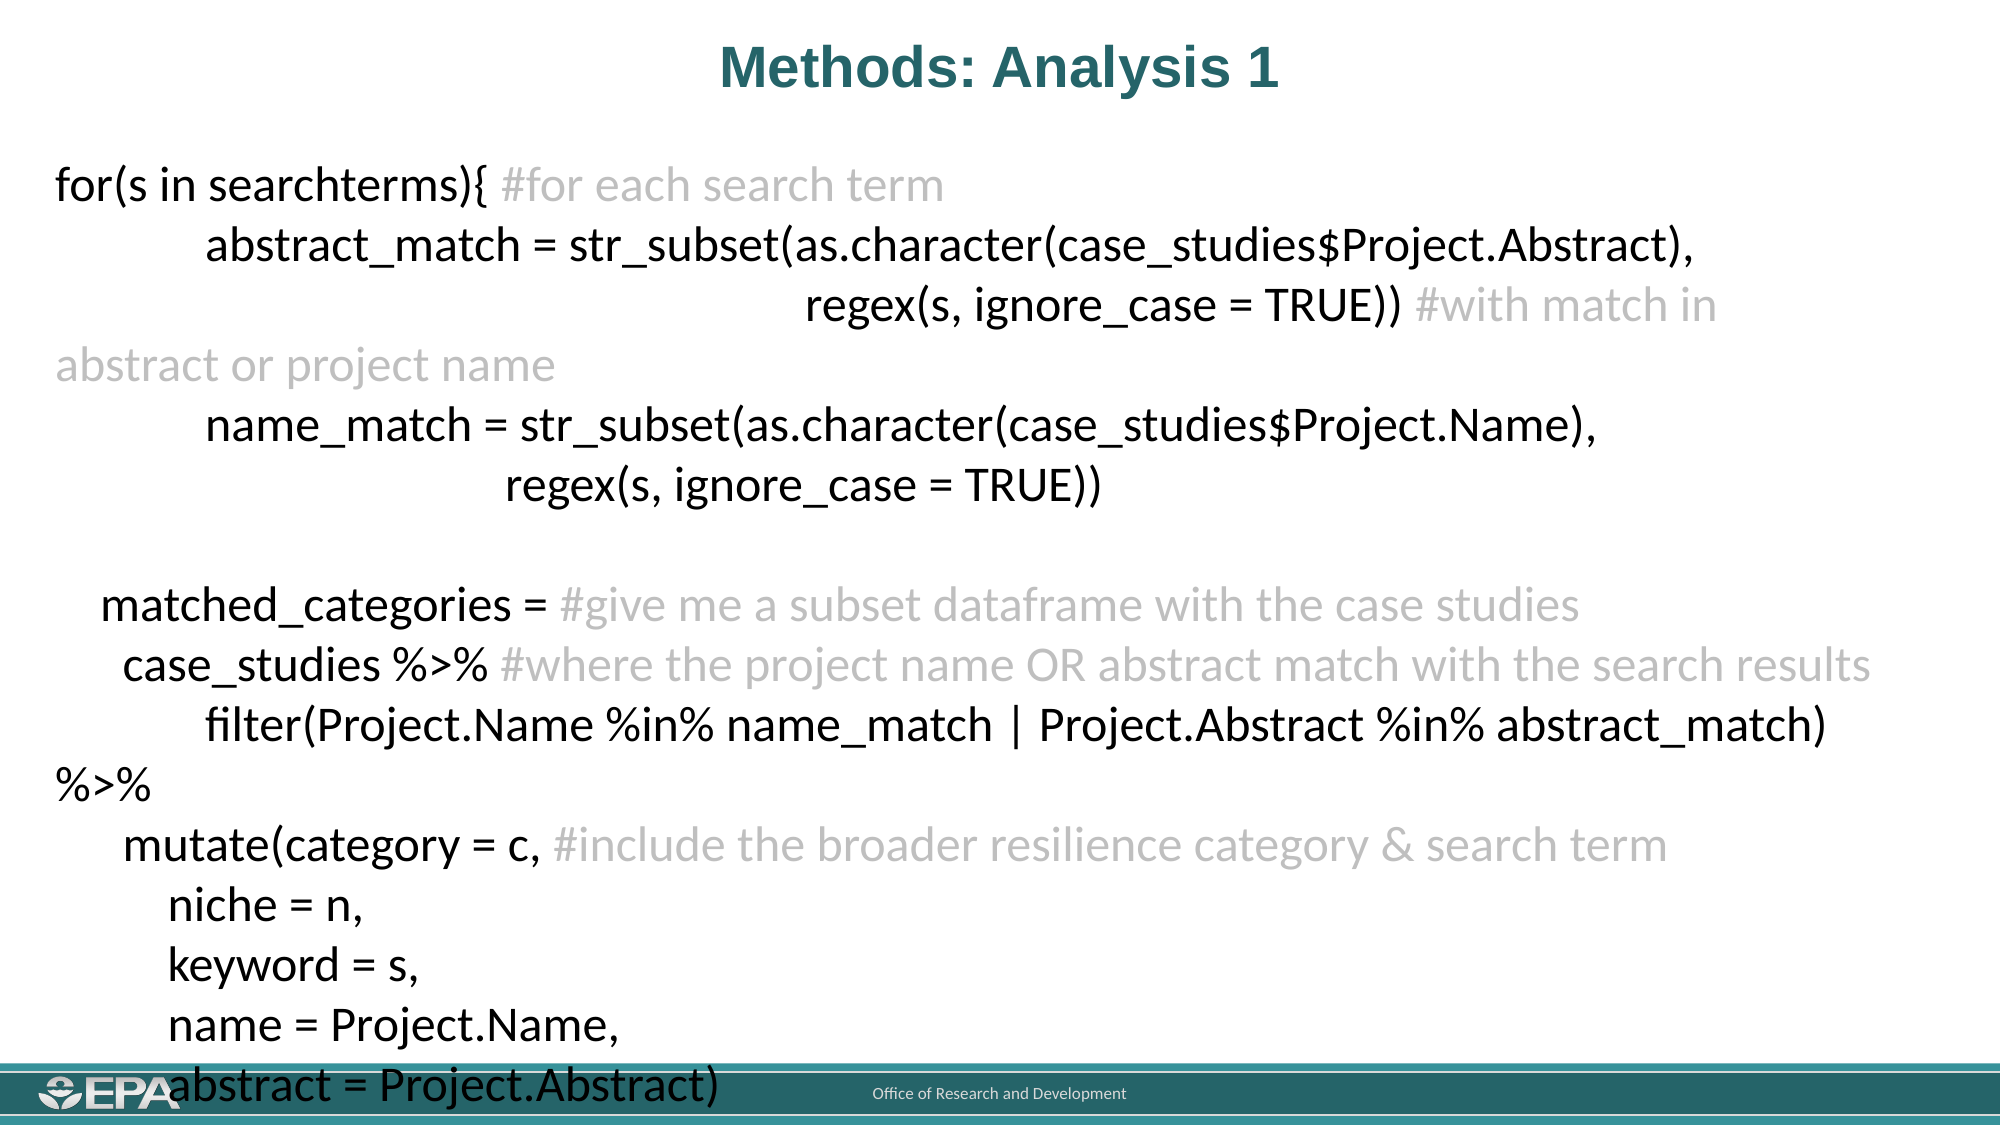

# Methods: Analysis 1
for(s in searchterms){ #for each search term
   	abstract_match = str_subset(as.character(case_studies$Project.Abstract),
					regex(s, ignore_case = TRUE)) #with match in abstract or project name
    	name_match = str_subset(as.character(case_studies$Project.Name),
                            	regex(s, ignore_case = TRUE))

    matched_categories = #give me a subset dataframe with the case studies
      case_studies %>% #where the project name OR abstract match with the search results 	filter(Project.Name %in% name_match | Project.Abstract %in% abstract_match) %>%
      mutate(category = c, #include the broader resilience category & search term
          niche = n,
          keyword = s,
          name = Project.Name,
          abstract = Project.Abstract)